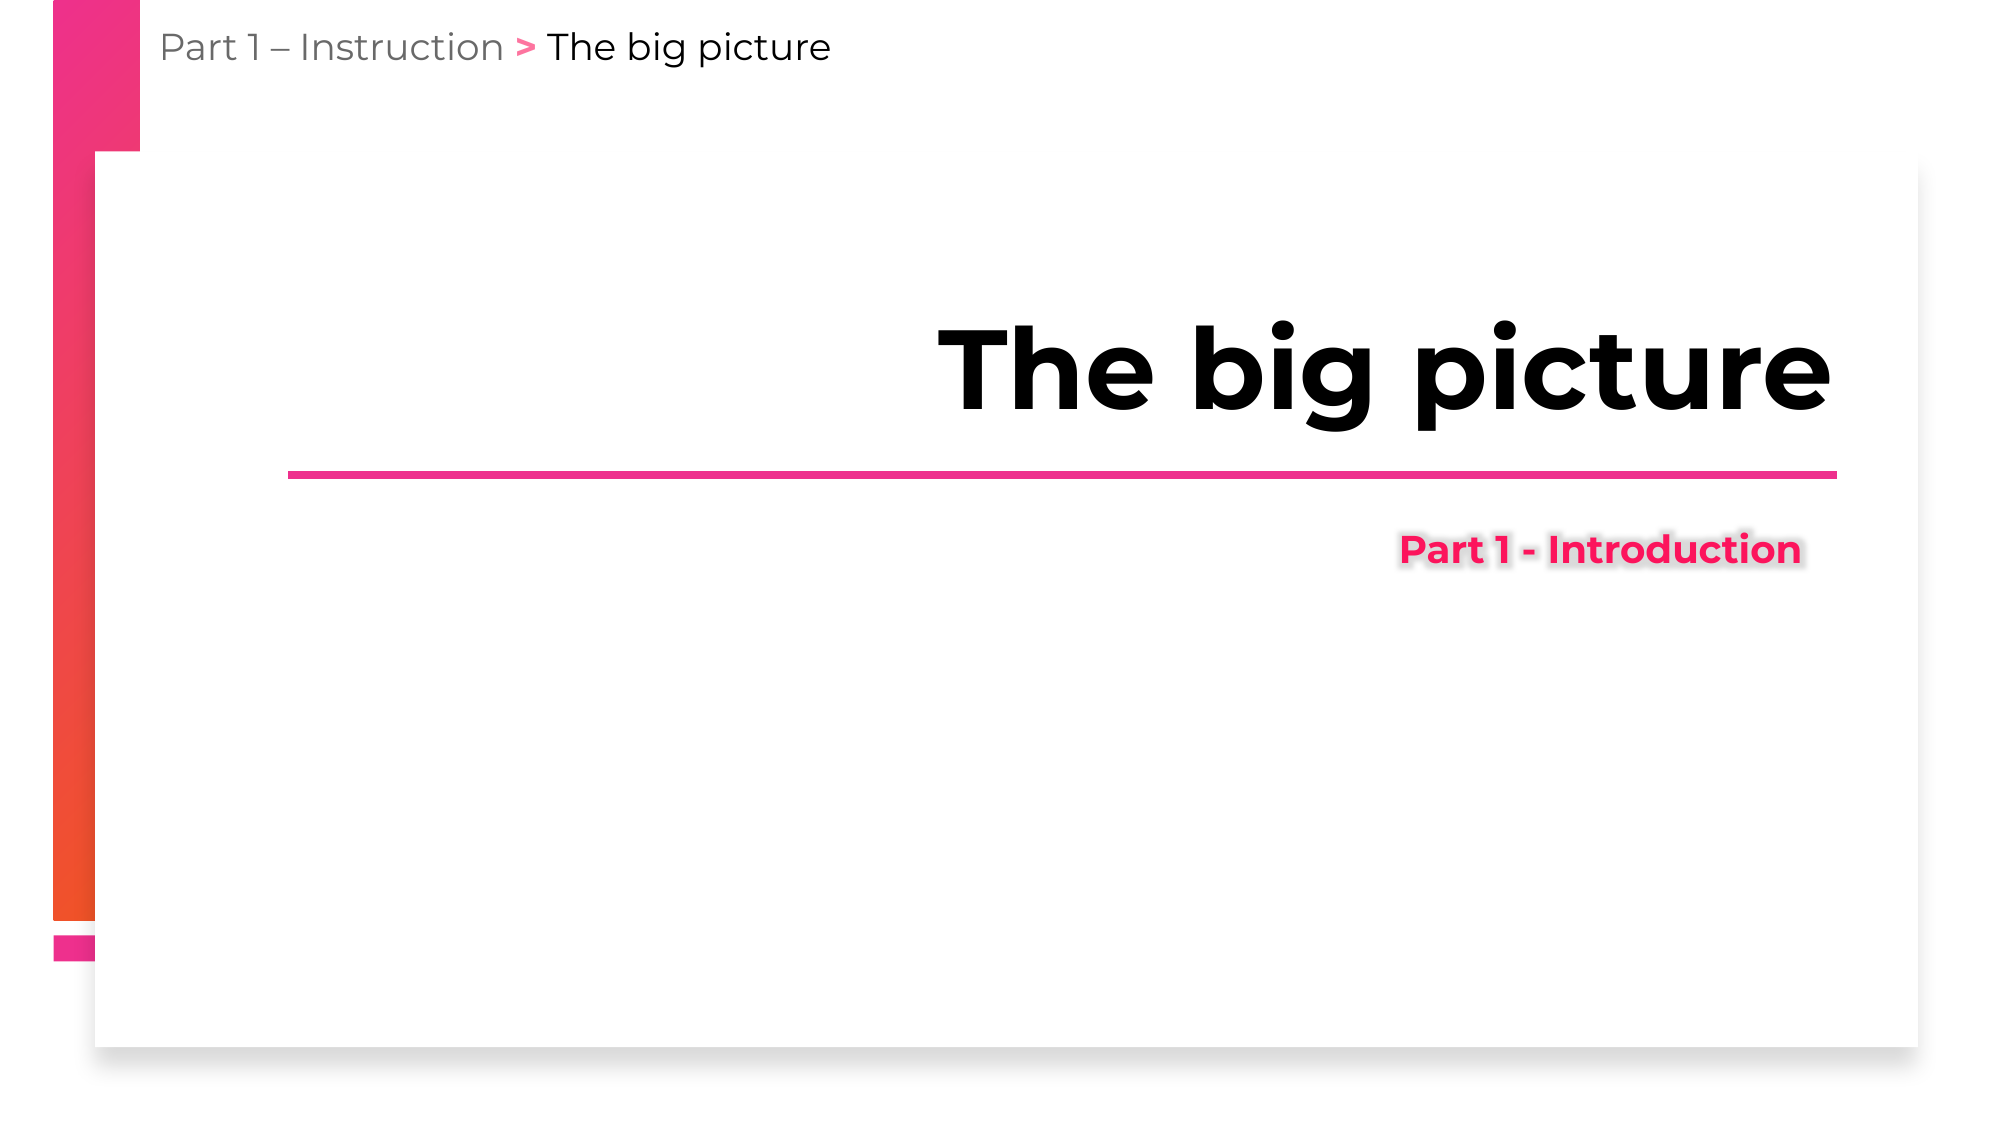

Part 1 – Instruction > The big picture

The big picture

Part 1 - Introduction